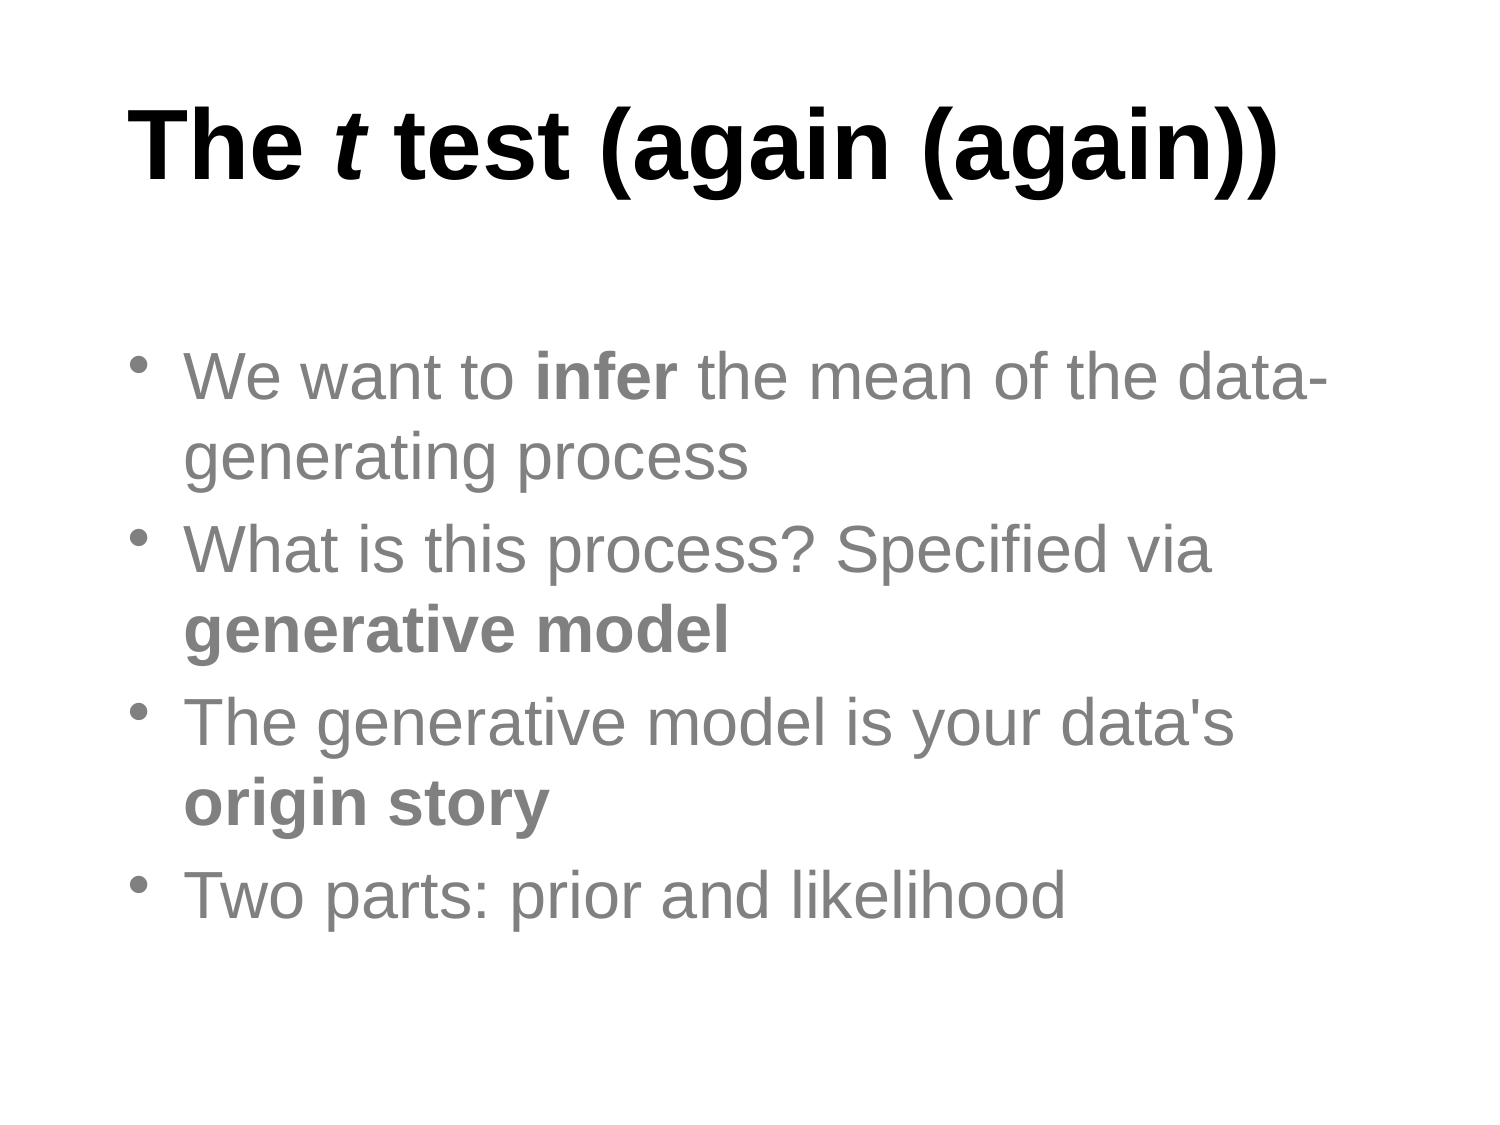

# The t test (again (again))
We want to infer the mean of the data-generating process
What is this process? Specified via generative model
The generative model is your data's origin story
Two parts: prior and likelihood
18